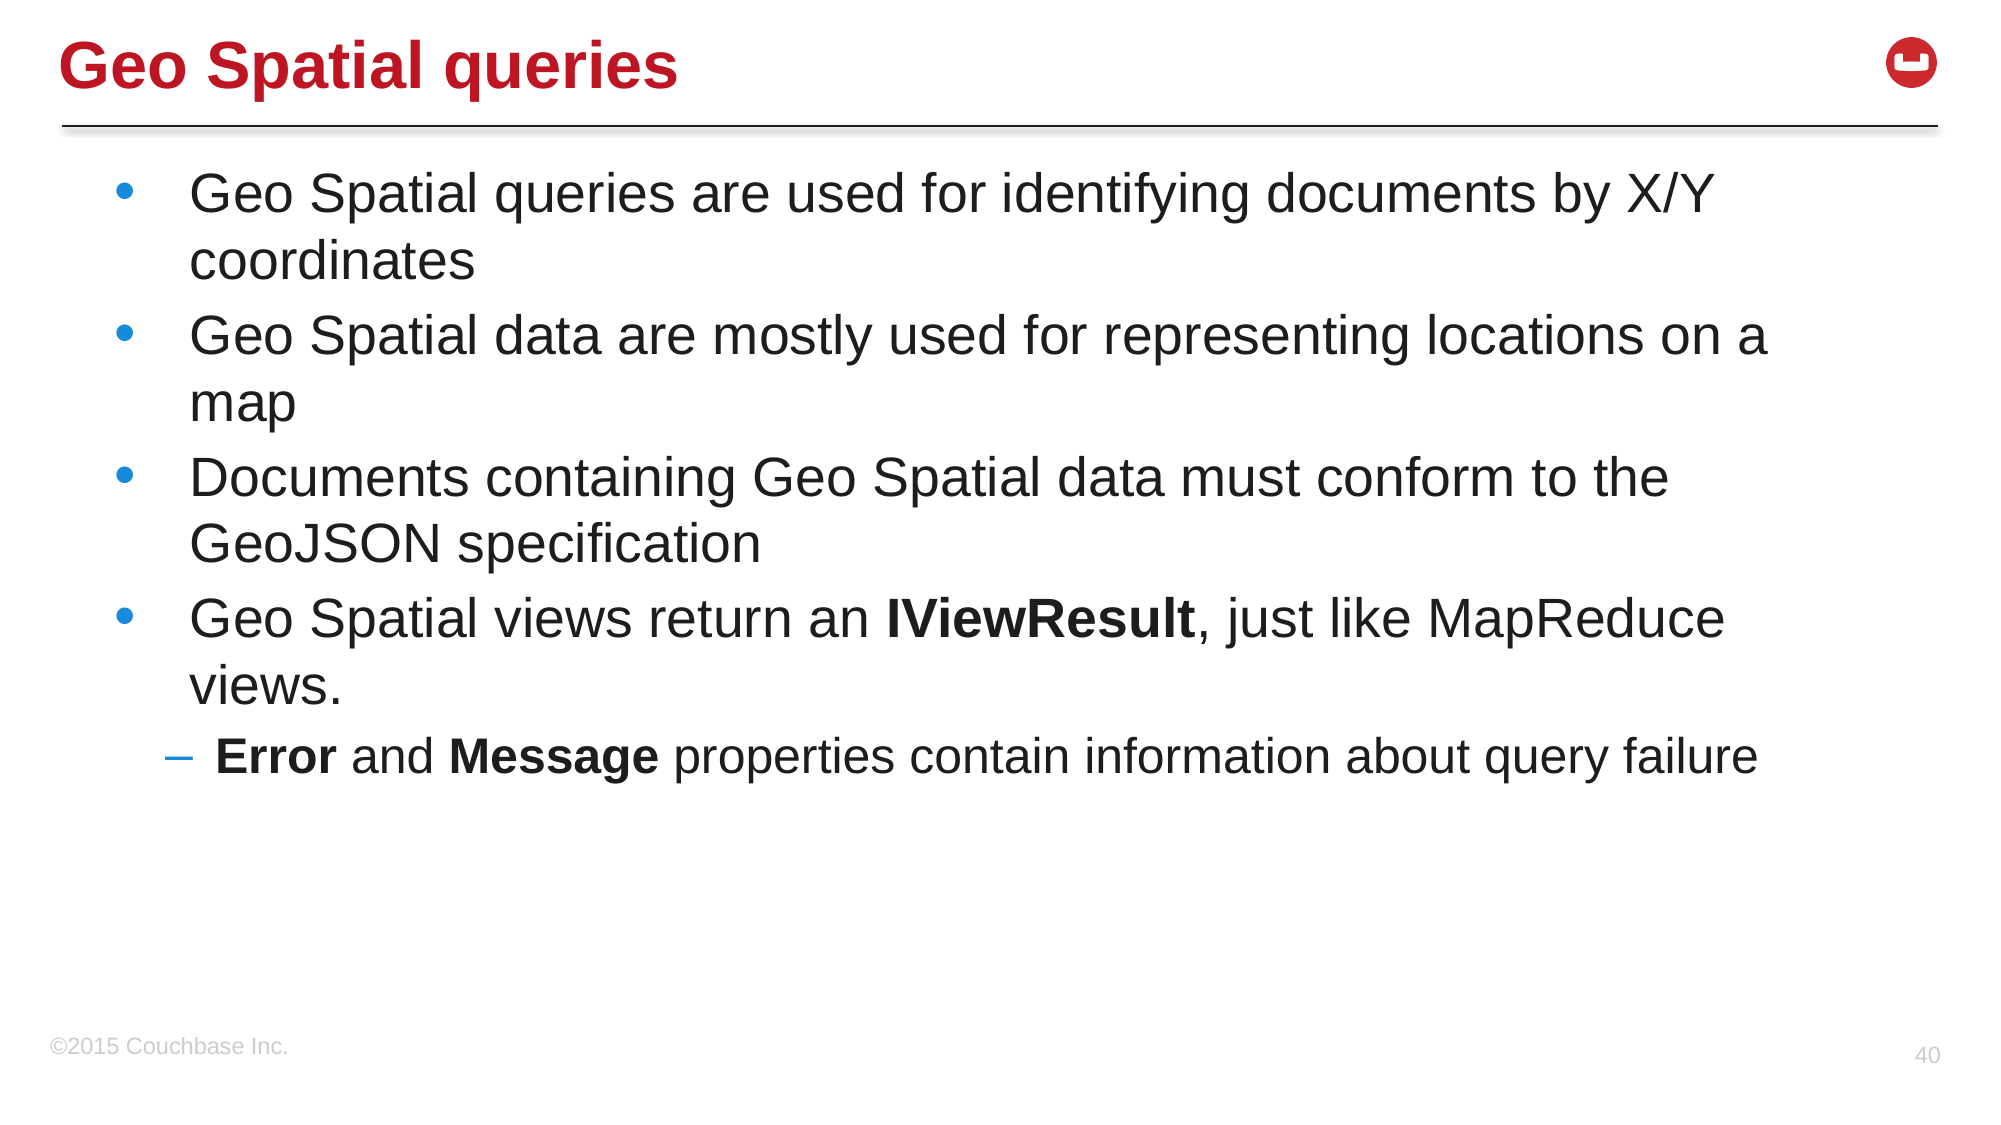

# Geo Spatial queries
Geo Spatial queries are used for identifying documents by X/Y coordinates
Geo Spatial data are mostly used for representing locations on a map
Documents containing Geo Spatial data must conform to the GeoJSON specification
Geo Spatial views return an IViewResult, just like MapReduce views.
Error and Message properties contain information about query failure